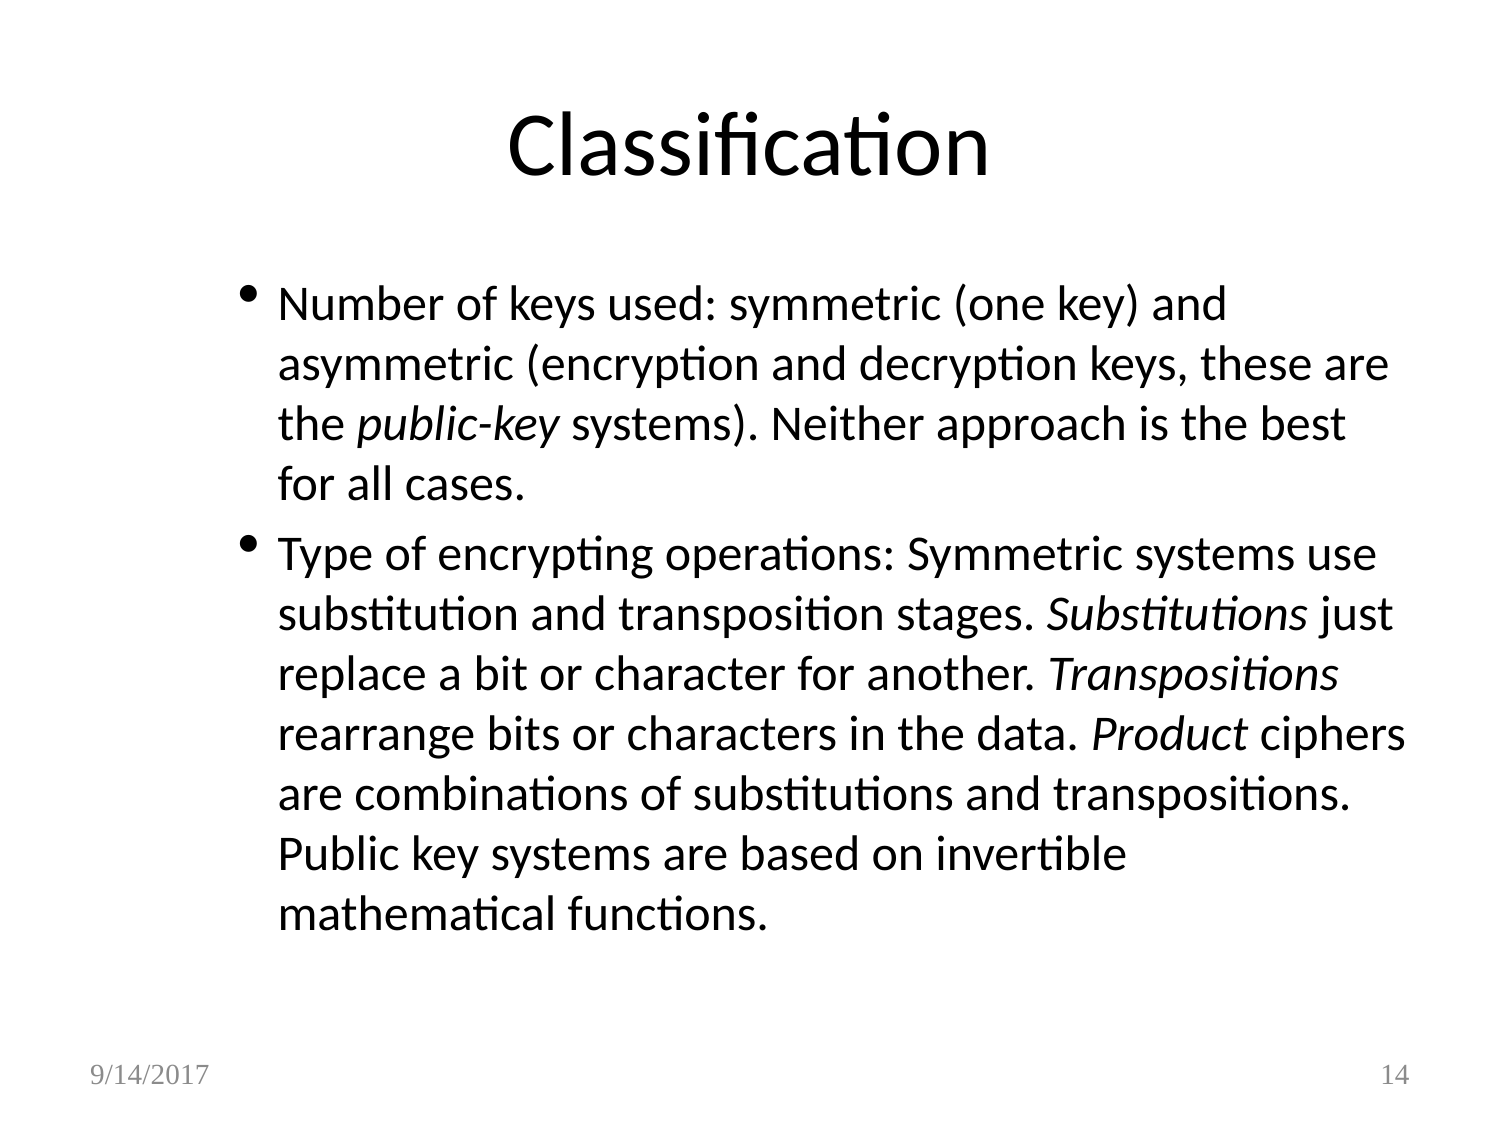

Classification
Number of keys used: symmetric (one key) and asymmetric (encryption and decryption keys, these are the public-key systems). Neither approach is the best for all cases.
Type of encrypting operations: Symmetric systems use substitution and transposition stages. Substitutions just replace a bit or character for another. Transpositions rearrange bits or characters in the data. Product ciphers are combinations of substitutions and transpositions. Public key systems are based on invertible mathematical functions.
9/14/2017
14